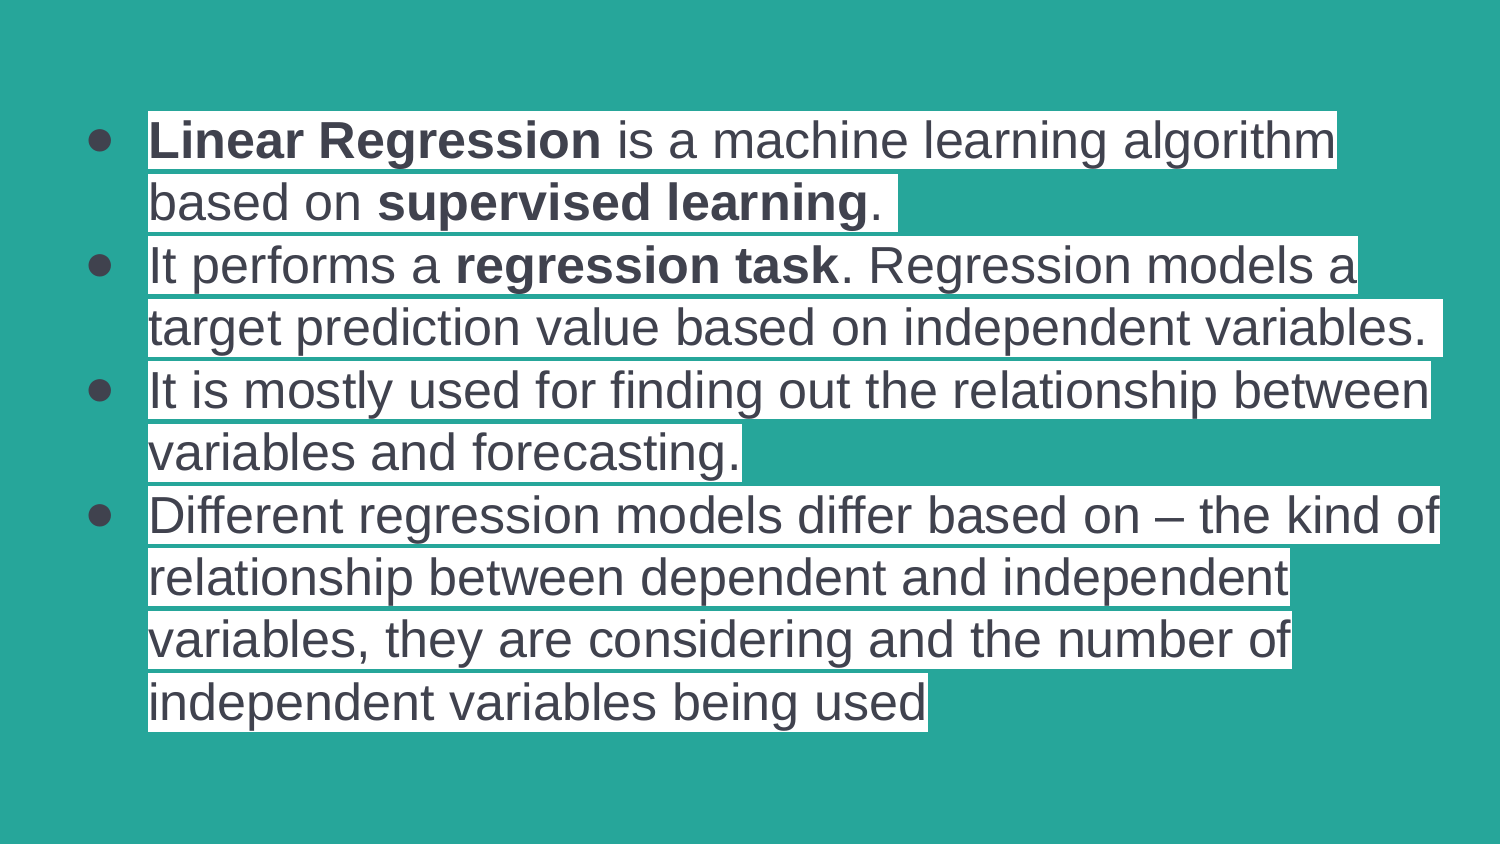

Linear Regression is a machine learning algorithm based on supervised learning.
It performs a regression task. Regression models a target prediction value based on independent variables.
It is mostly used for finding out the relationship between variables and forecasting.
Different regression models differ based on – the kind of relationship between dependent and independent variables, they are considering and the number of independent variables being used
#